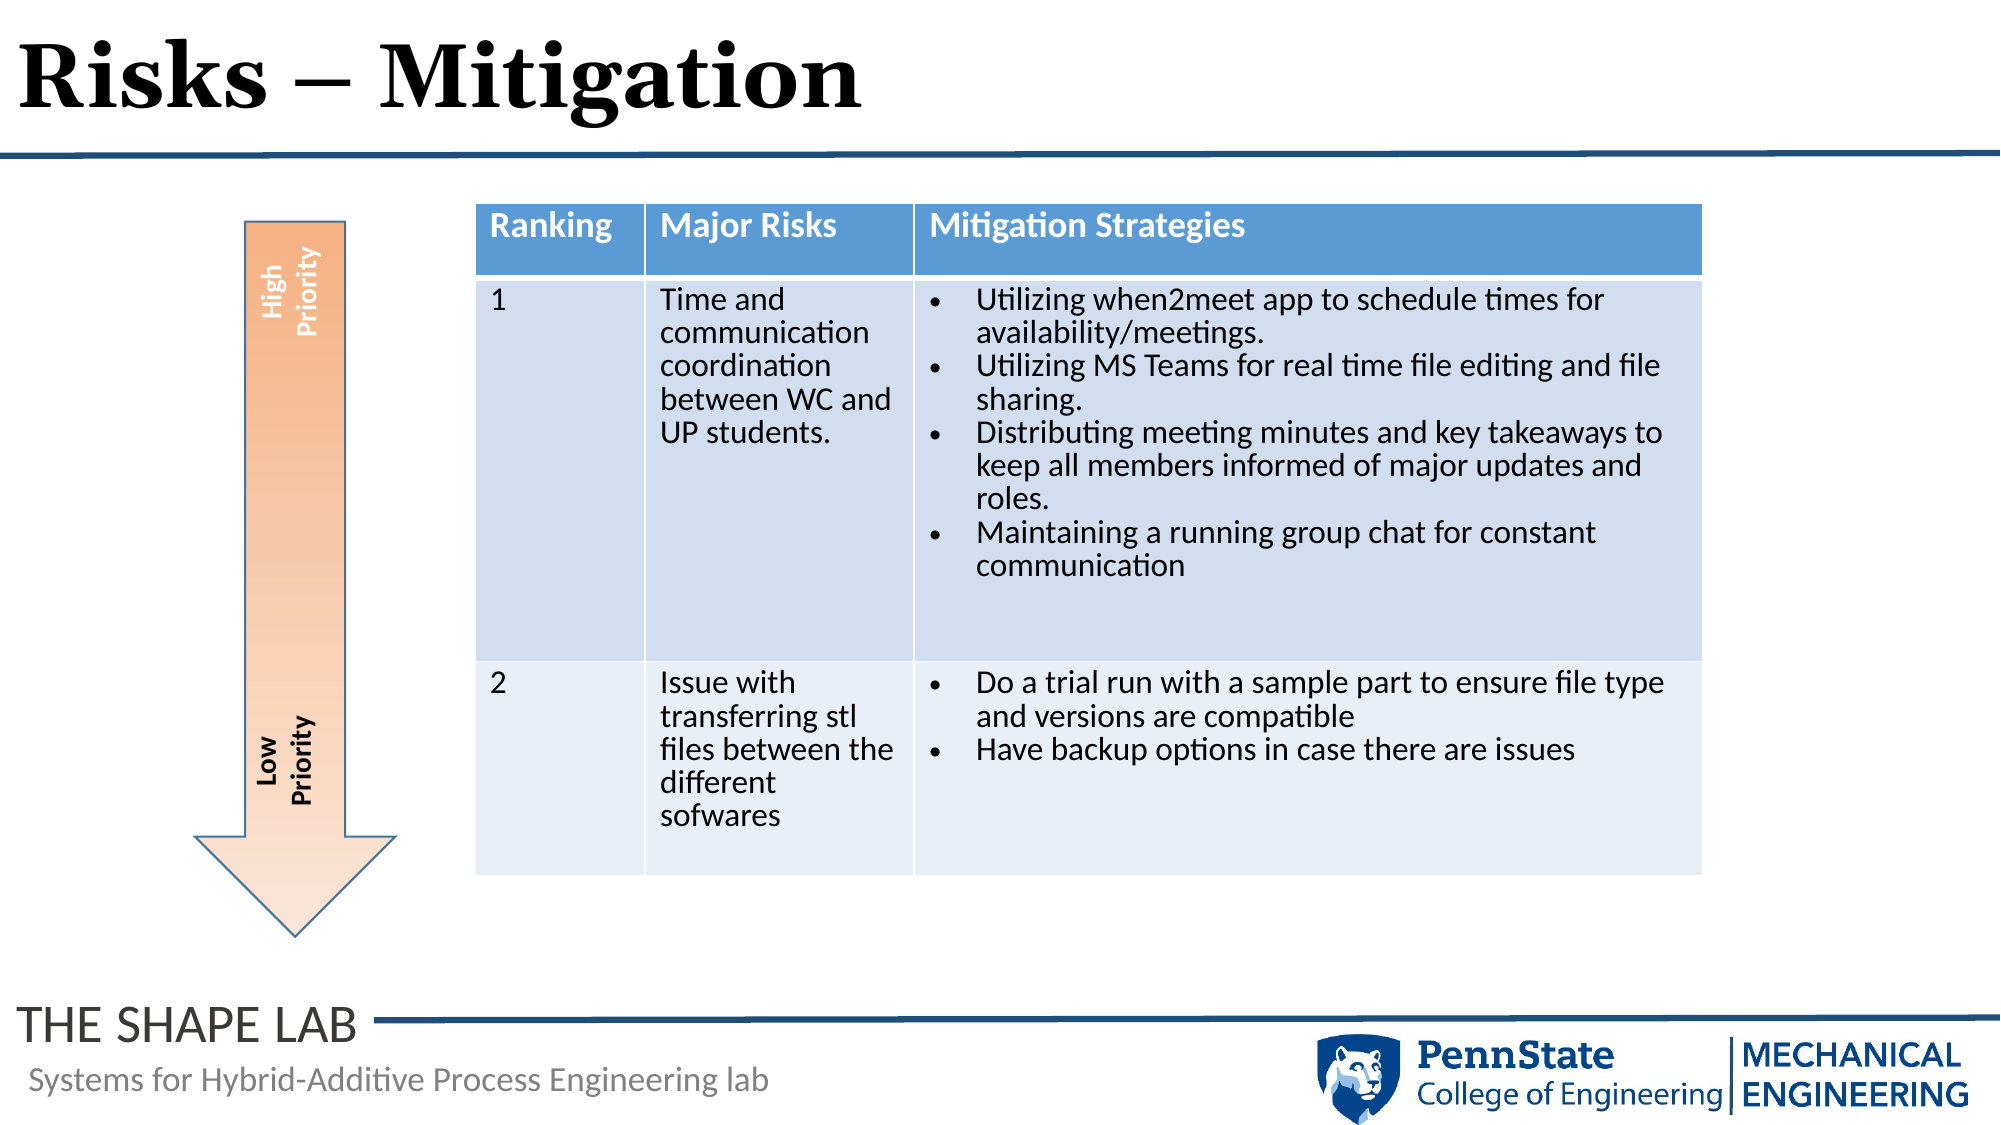

# Risks – Mitigation
| Ranking | Major Risks | Mitigation Strategies |
| --- | --- | --- |
| 1 | Time and communication coordination between WC and UP students. | Utilizing when2meet app to schedule times for availability/meetings. Utilizing MS Teams for real time file editing and file sharing. Distributing meeting minutes and key takeaways to keep all members informed of major updates and roles. Maintaining a running group chat for constant communication |
| 2 | Issue with transferring stl files between the different sofwares | Do a trial run with a sample part to ensure file type and versions are compatible Have backup options in case there are issues |

High Priority
Low Priority
High Priority